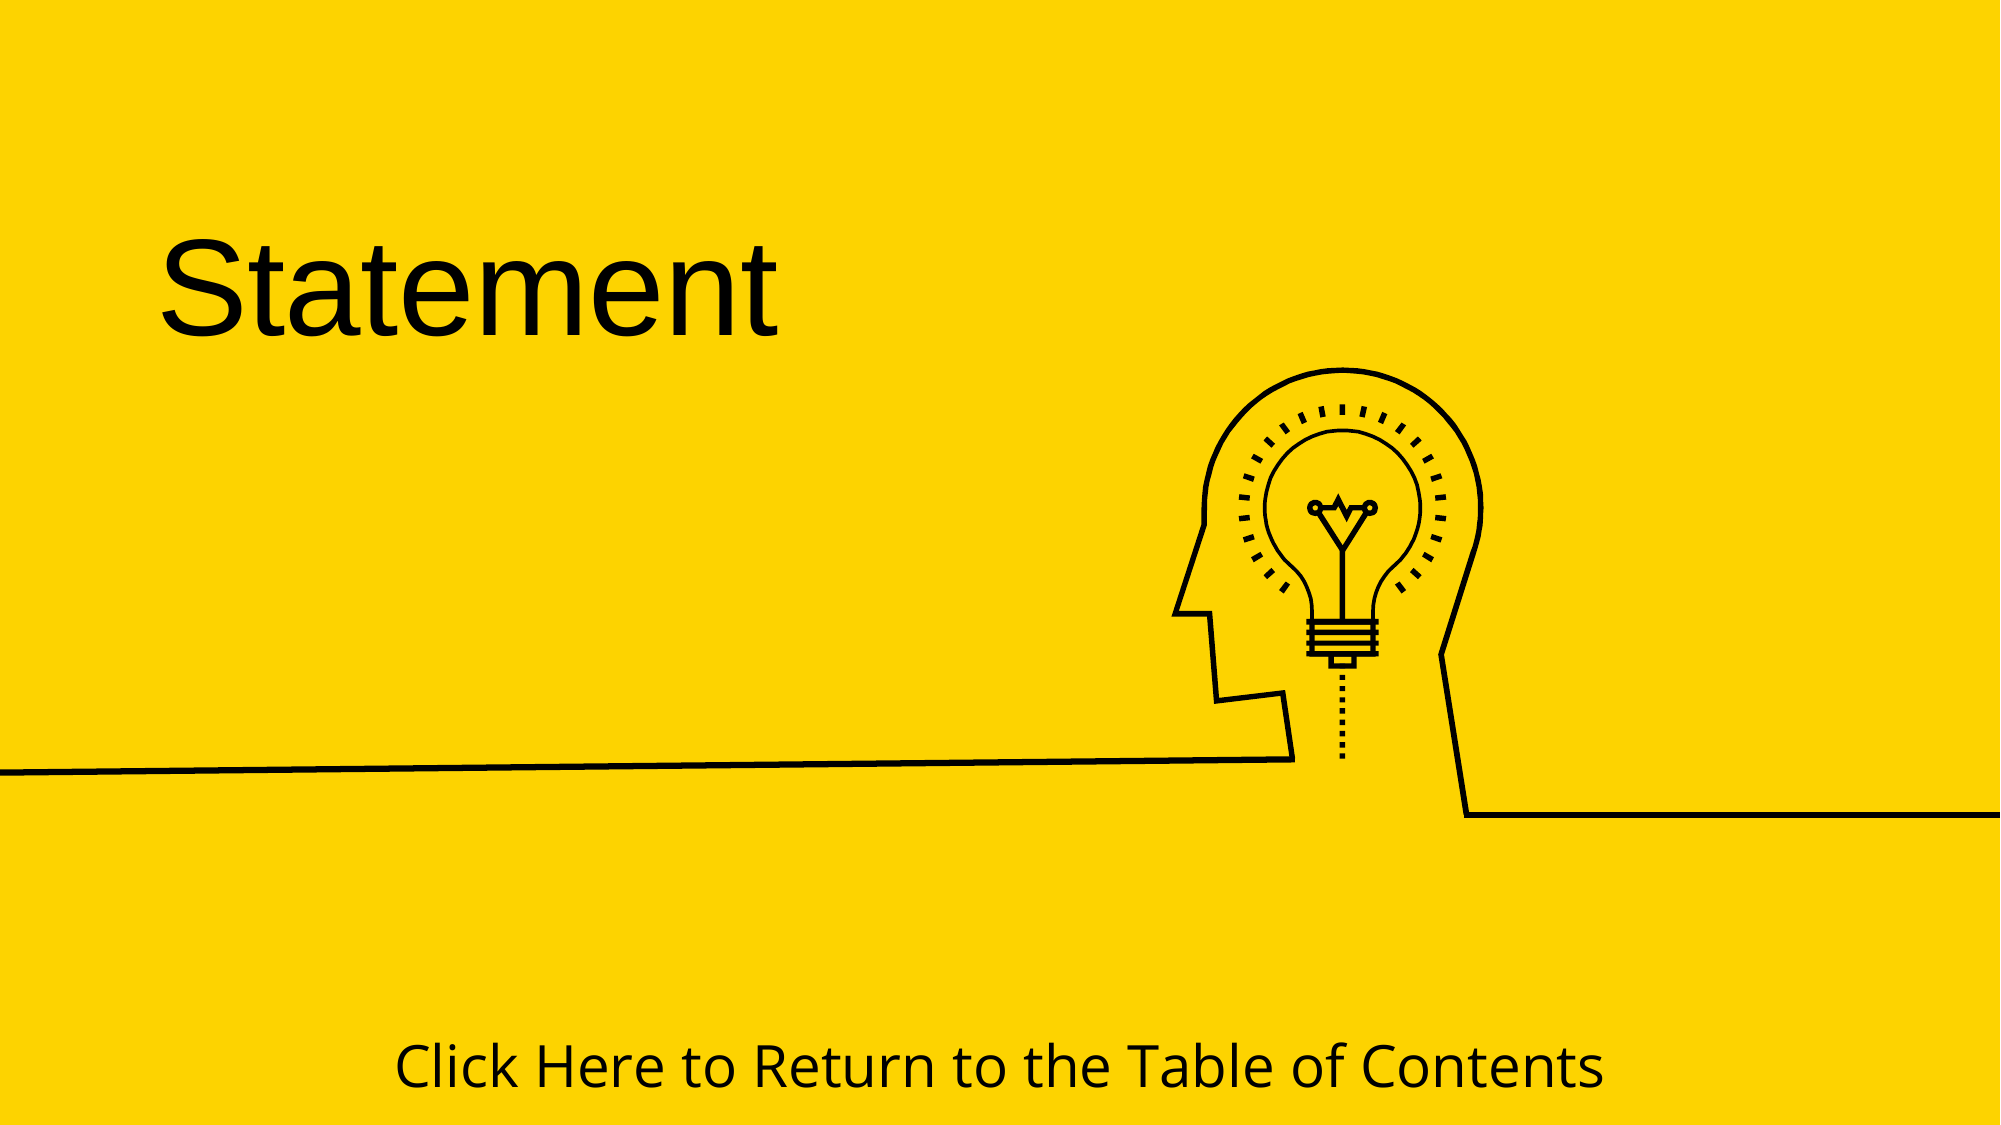

Statement

Click Here to Return to the Table of Contents